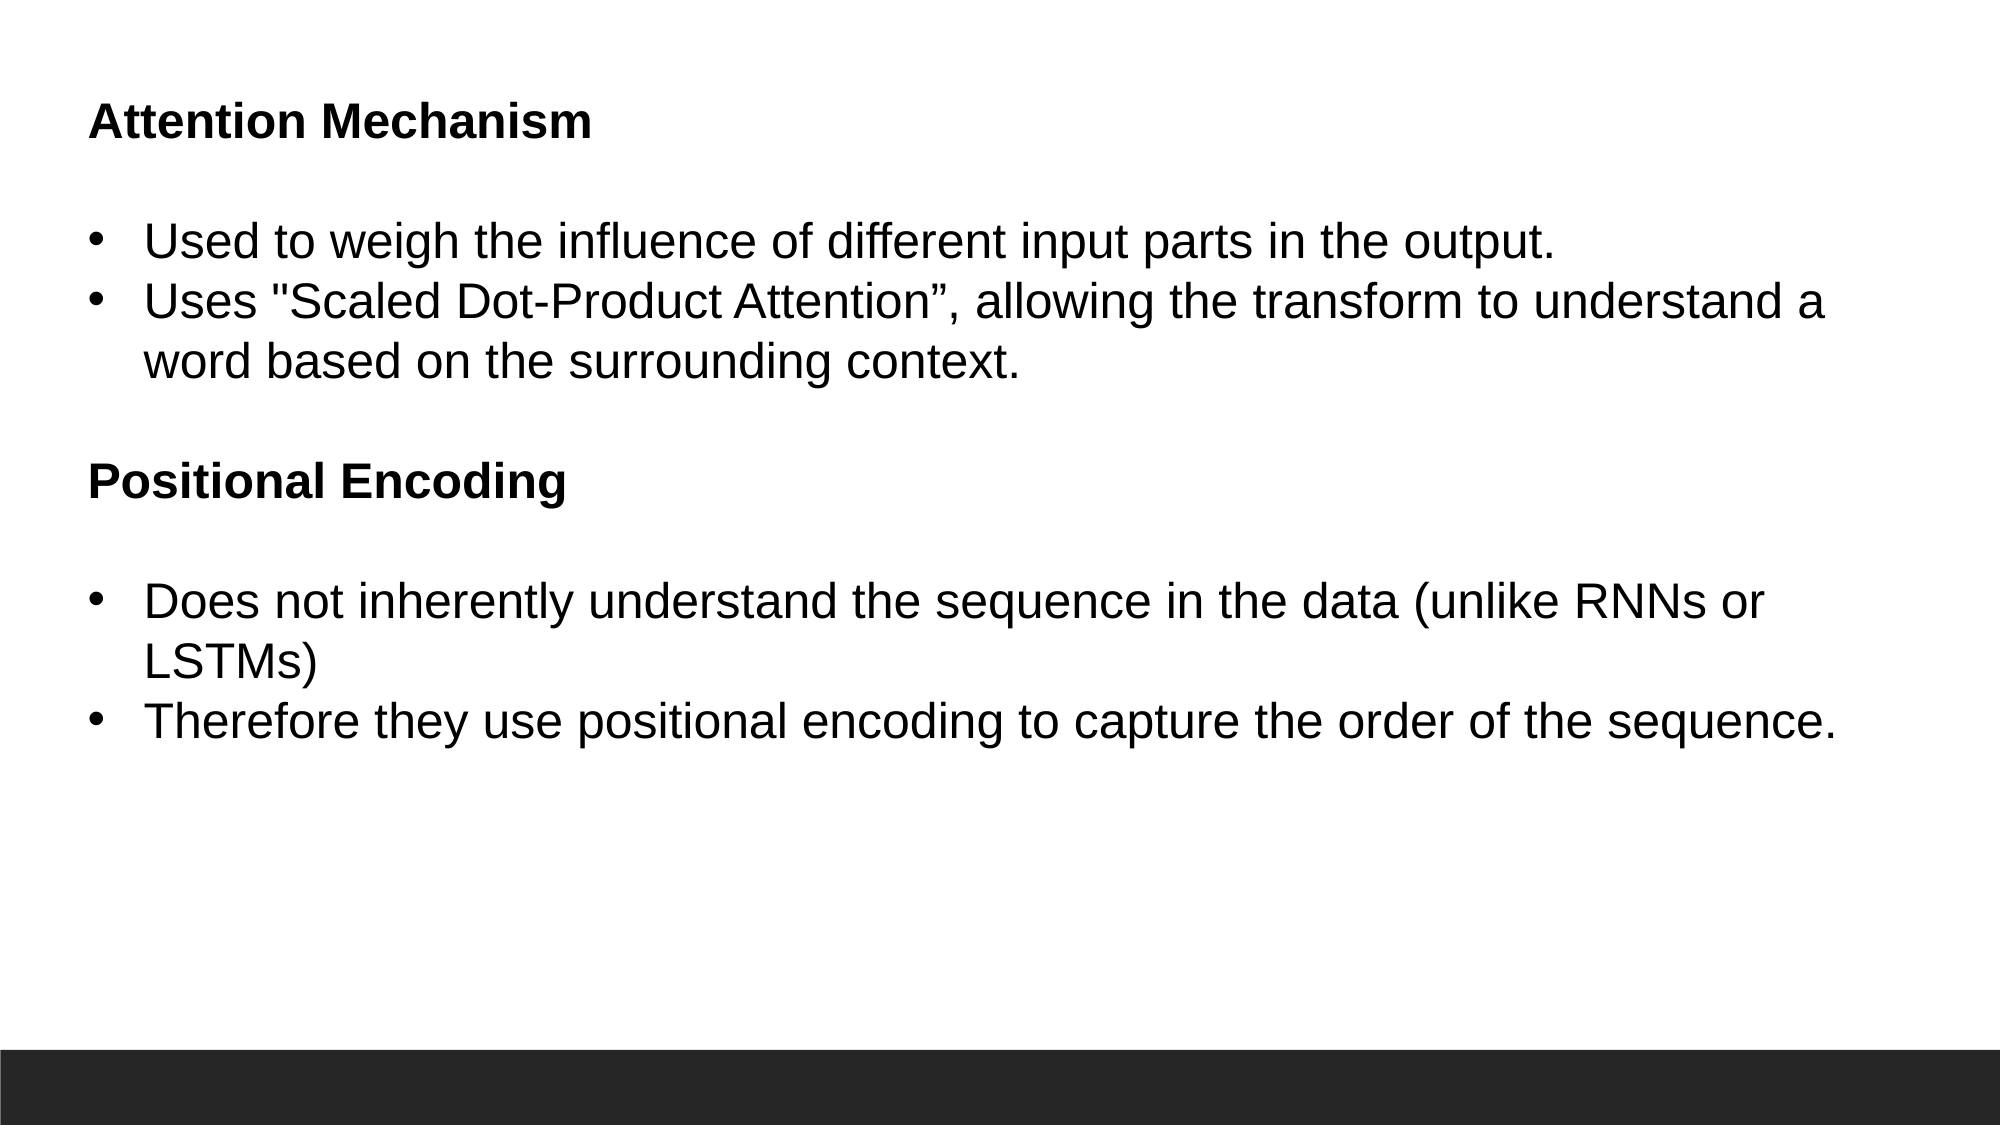

Attention Mechanism

Used to weigh the influence of different input parts in the output.
Uses "Scaled Dot-Product Attention”, allowing the transform to understand a word based on the surrounding context.

Positional Encoding

Does not inherently understand the sequence in the data (unlike RNNs or LSTMs)
Therefore they use positional encoding to capture the order of the sequence.